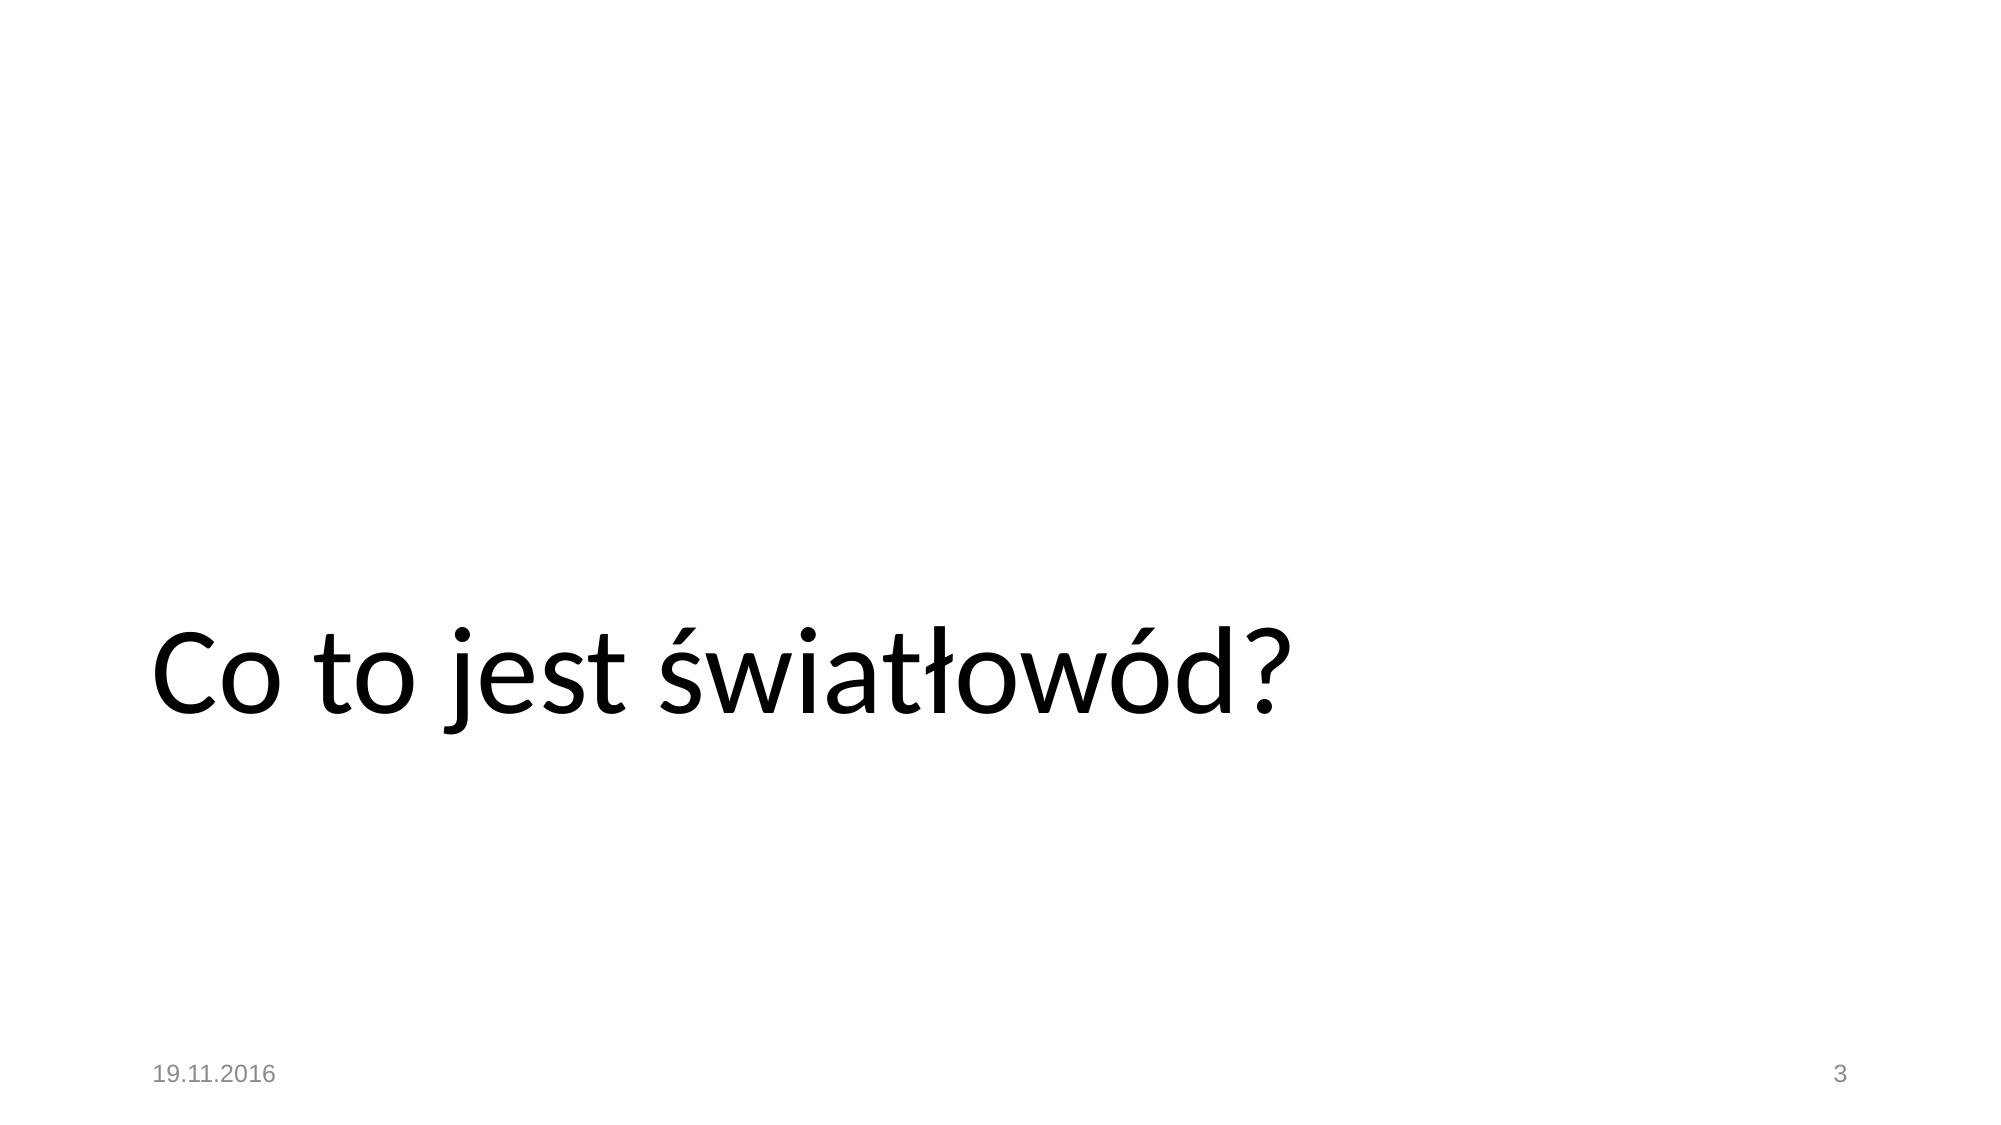

# Co to jest światłowód?

19.11.2016
3